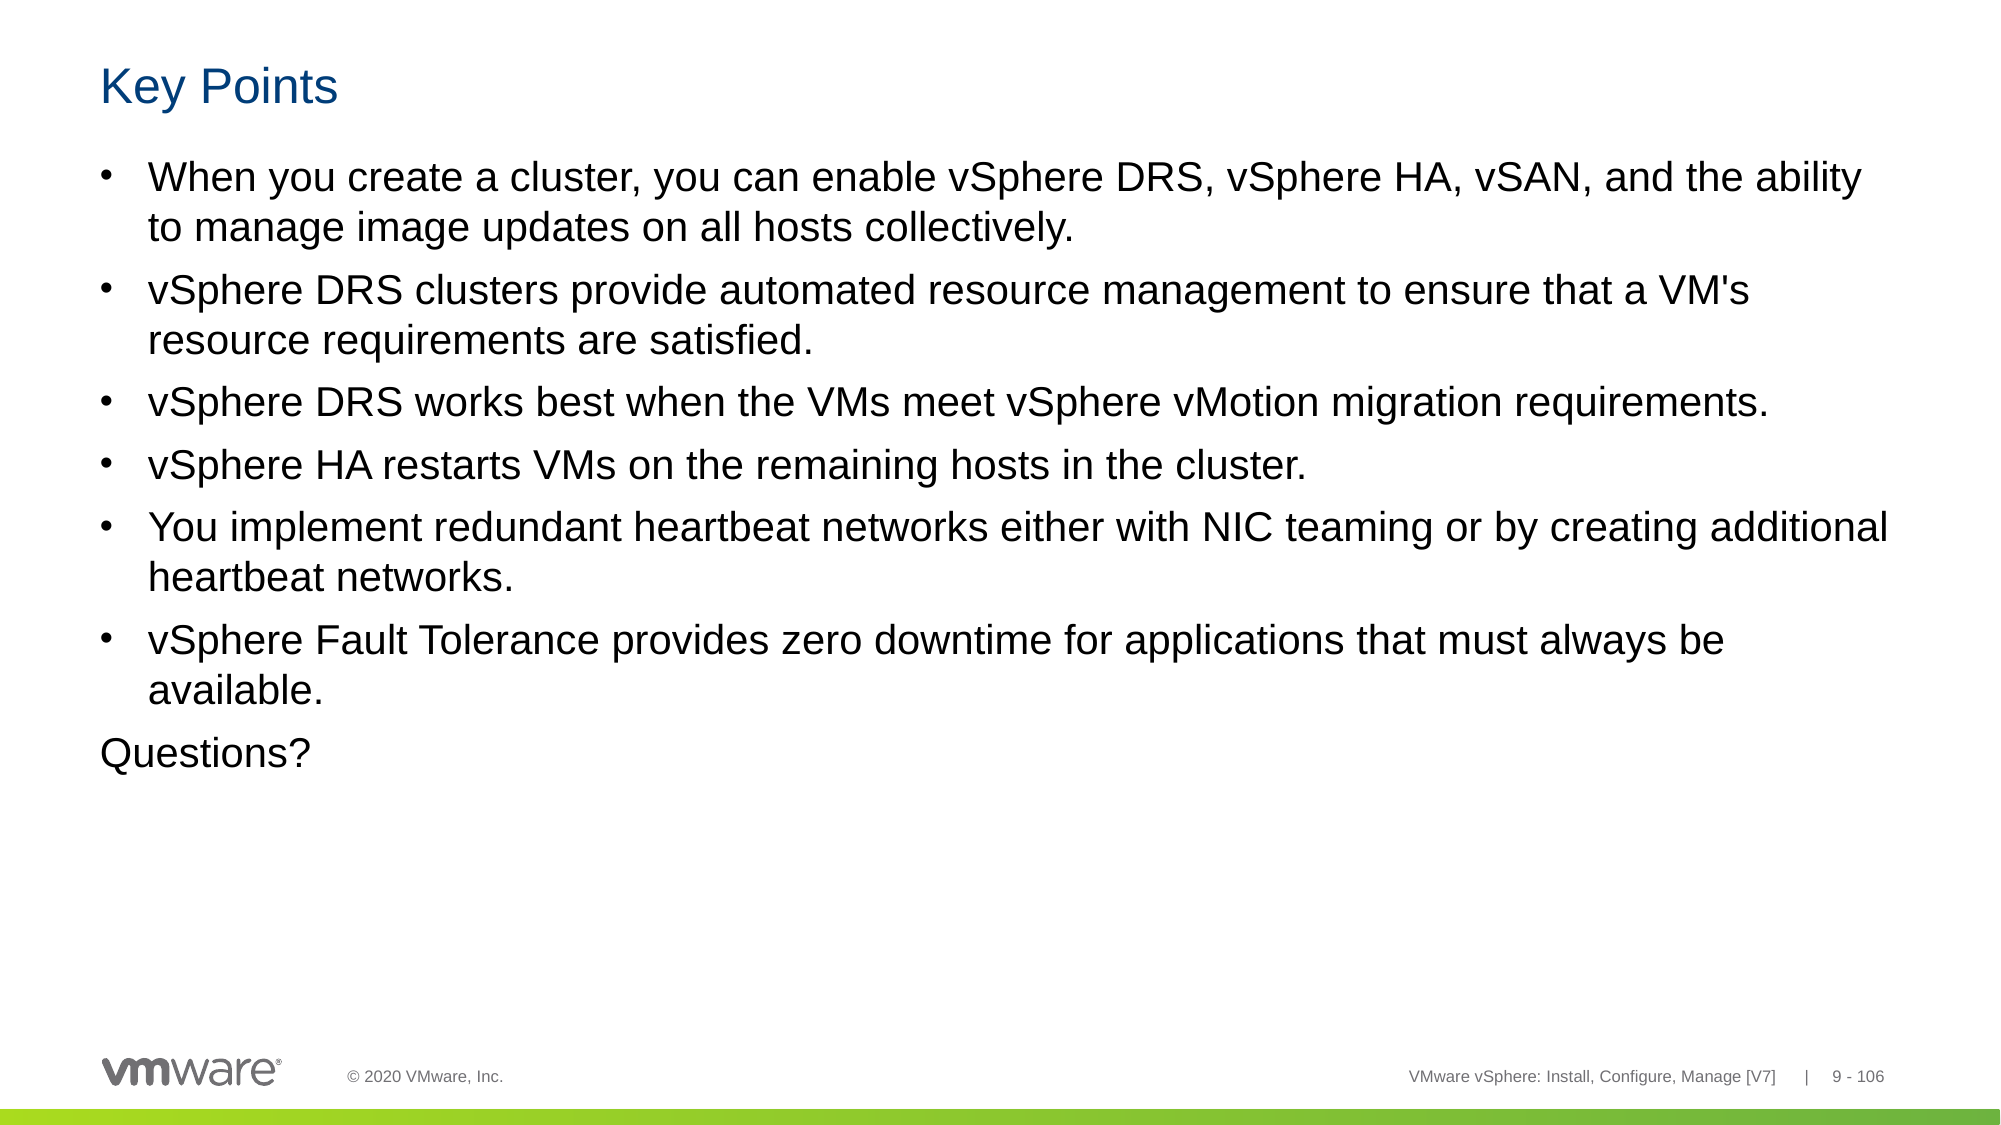

# Key Points
When you create a cluster, you can enable vSphere DRS, vSphere HA, vSAN, and the ability to manage image updates on all hosts collectively.
vSphere DRS clusters provide automated resource management to ensure that a VM's resource requirements are satisfied.
vSphere DRS works best when the VMs meet vSphere vMotion migration requirements.
vSphere HA restarts VMs on the remaining hosts in the cluster.
You implement redundant heartbeat networks either with NIC teaming or by creating additional heartbeat networks.
vSphere Fault Tolerance provides zero downtime for applications that must always be available.
Questions?
VMware vSphere: Install, Configure, Manage [V7]      |     9 - 106